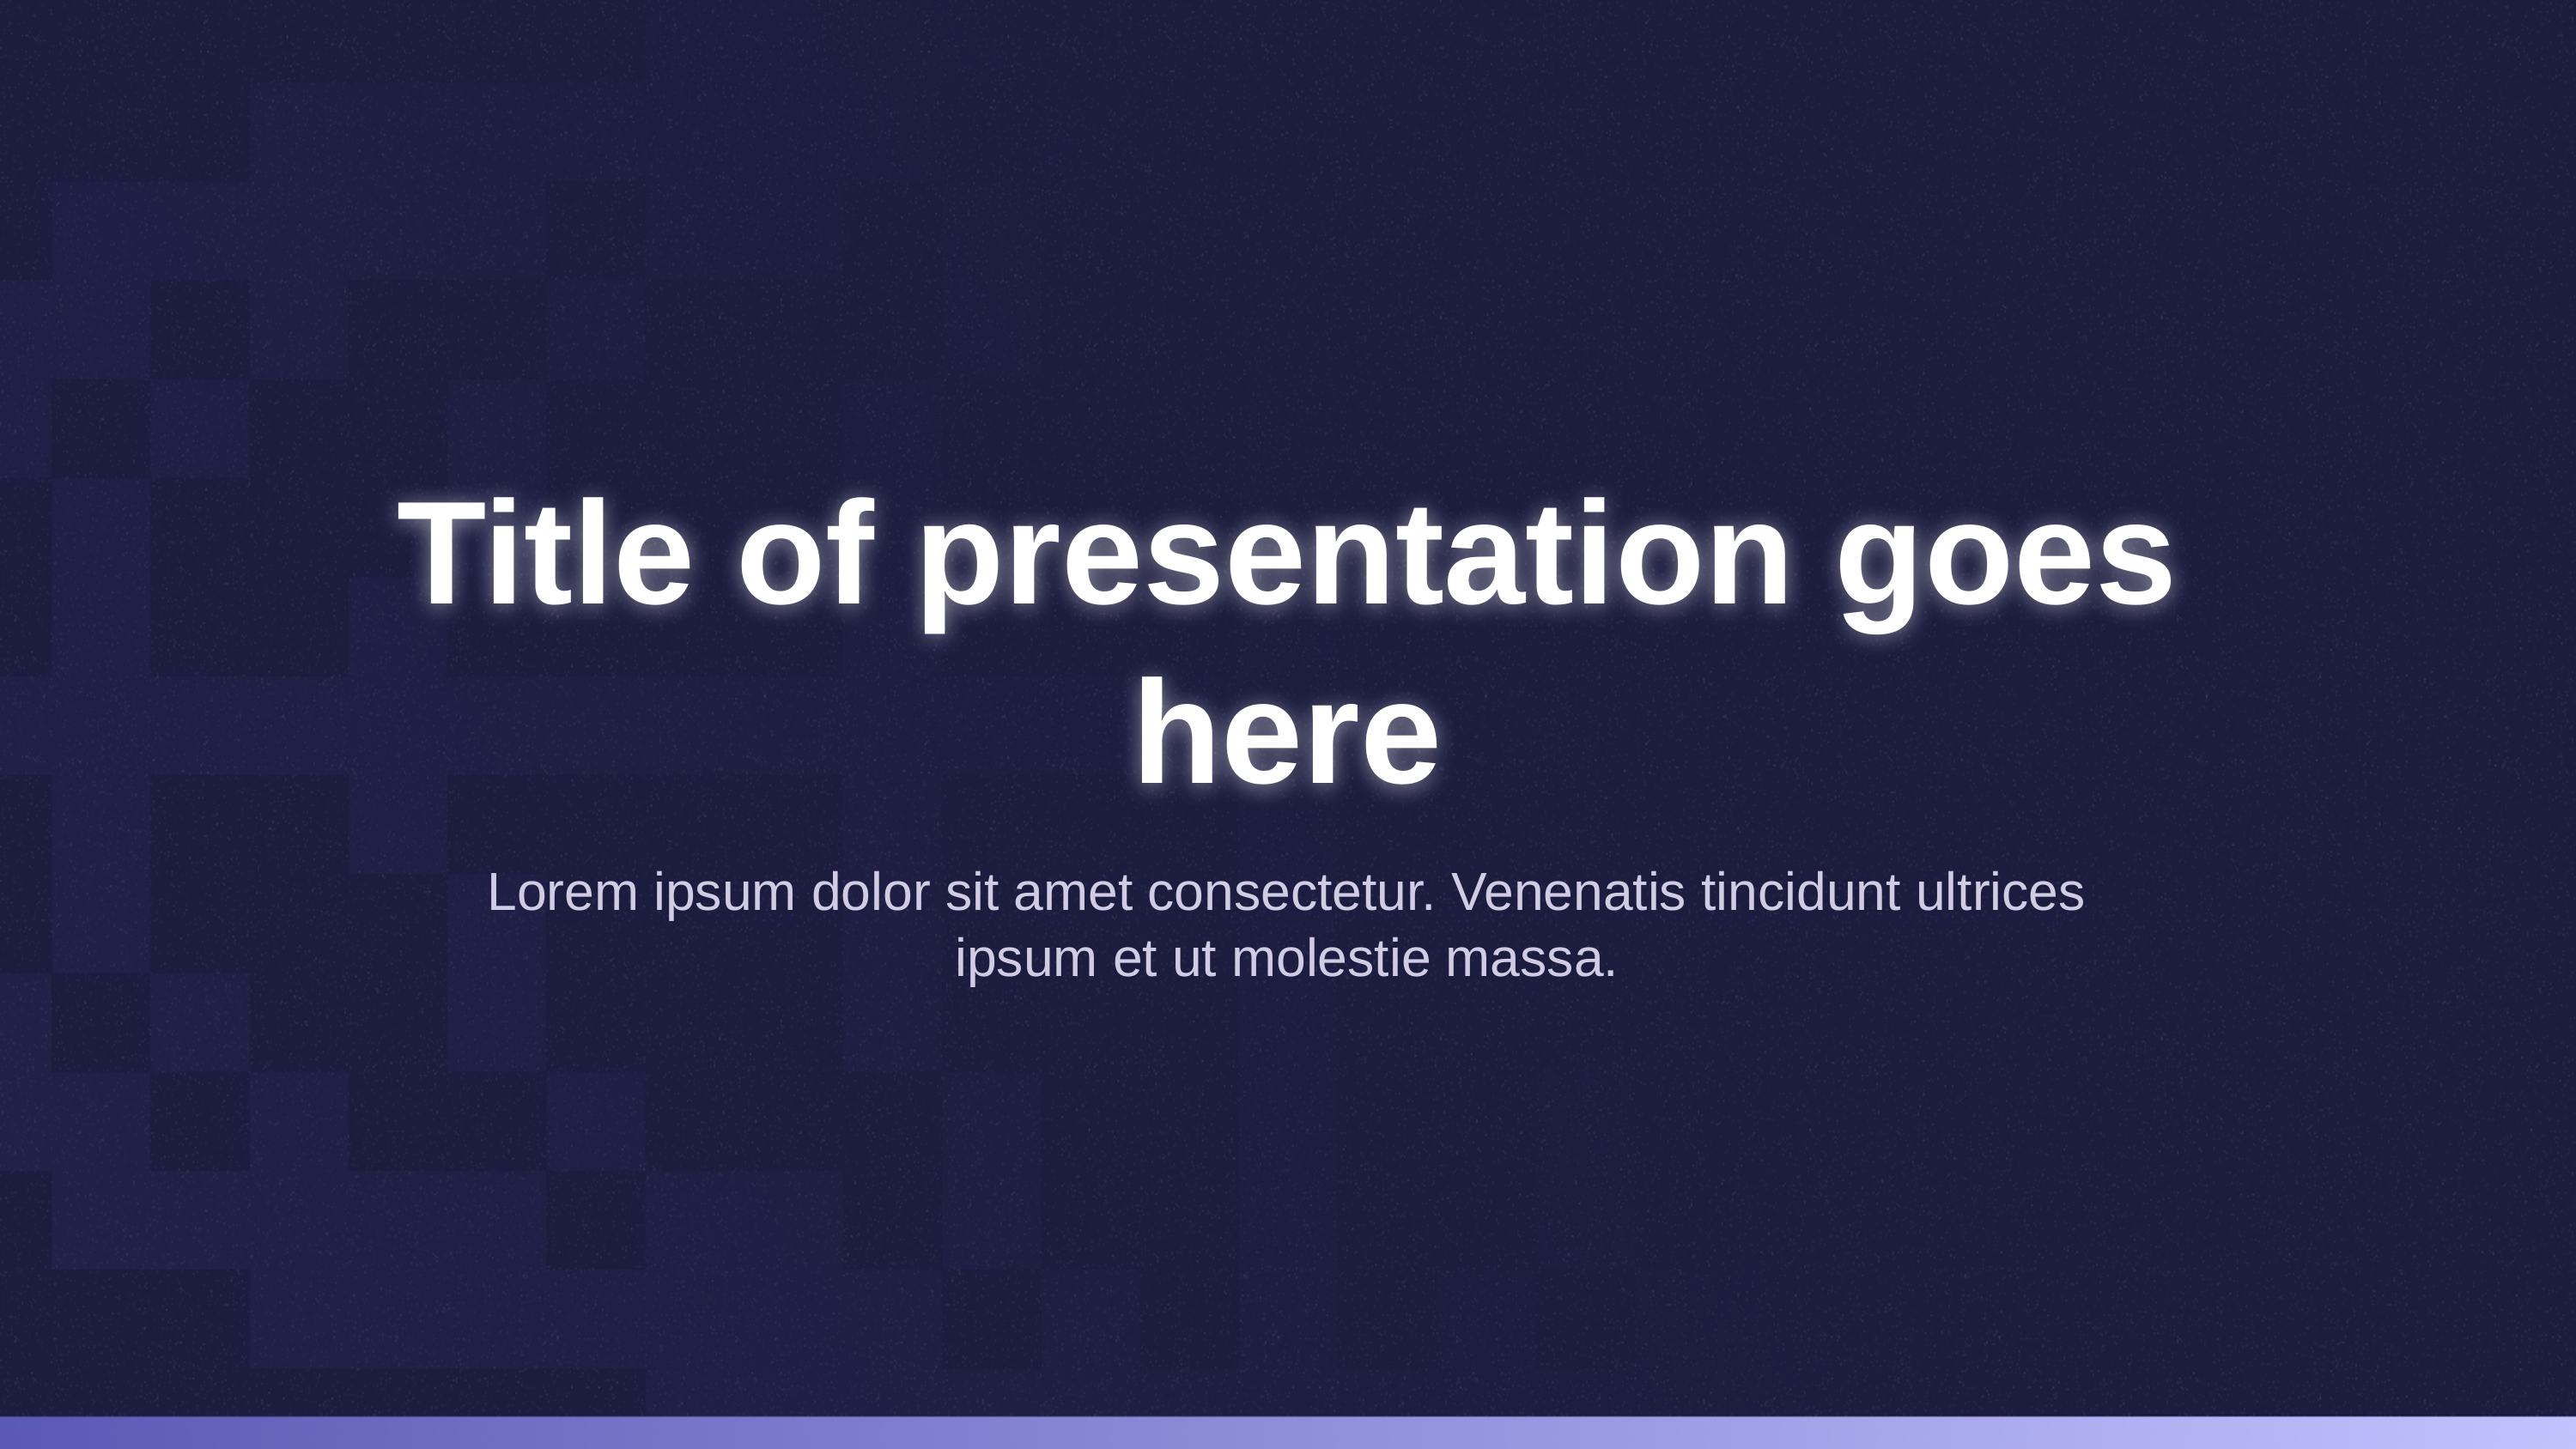

Title of presentation goes here
Lorem ipsum dolor sit amet consectetur. Venenatis tincidunt ultrices
ipsum et ut molestie massa.